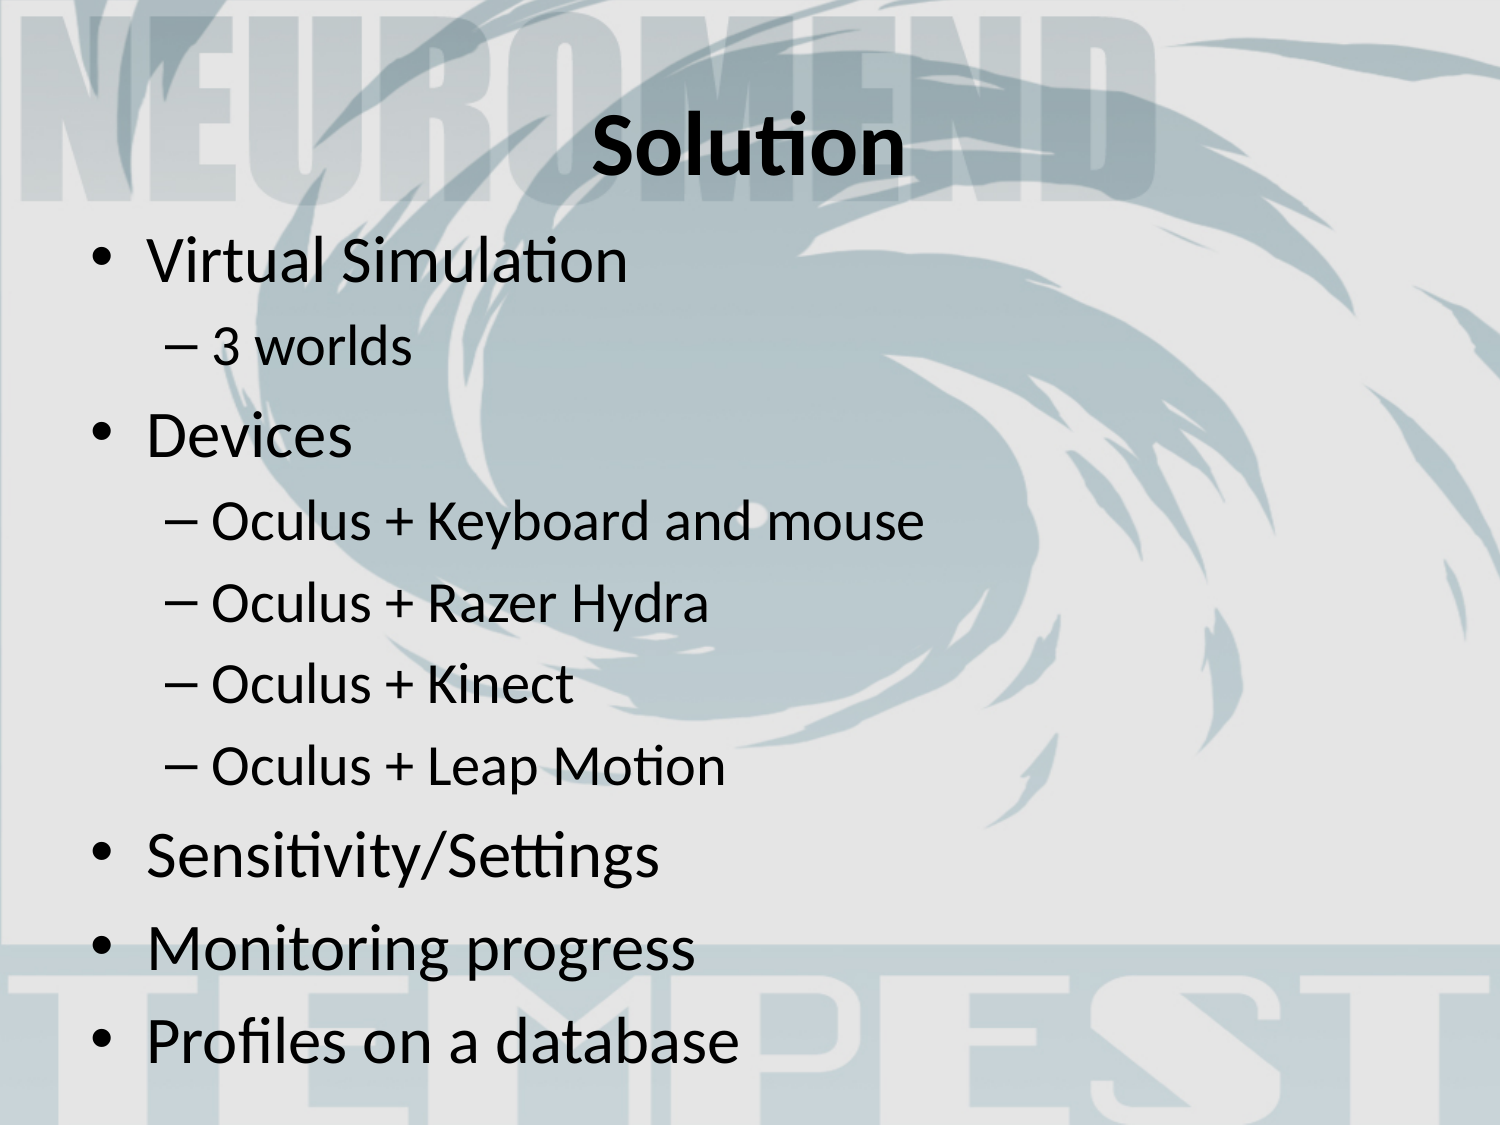

# Solution
Virtual Simulation
3 worlds
Devices
Oculus + Keyboard and mouse
Oculus + Razer Hydra
Oculus + Kinect
Oculus + Leap Motion
Sensitivity/Settings
Monitoring progress
Profiles on a database